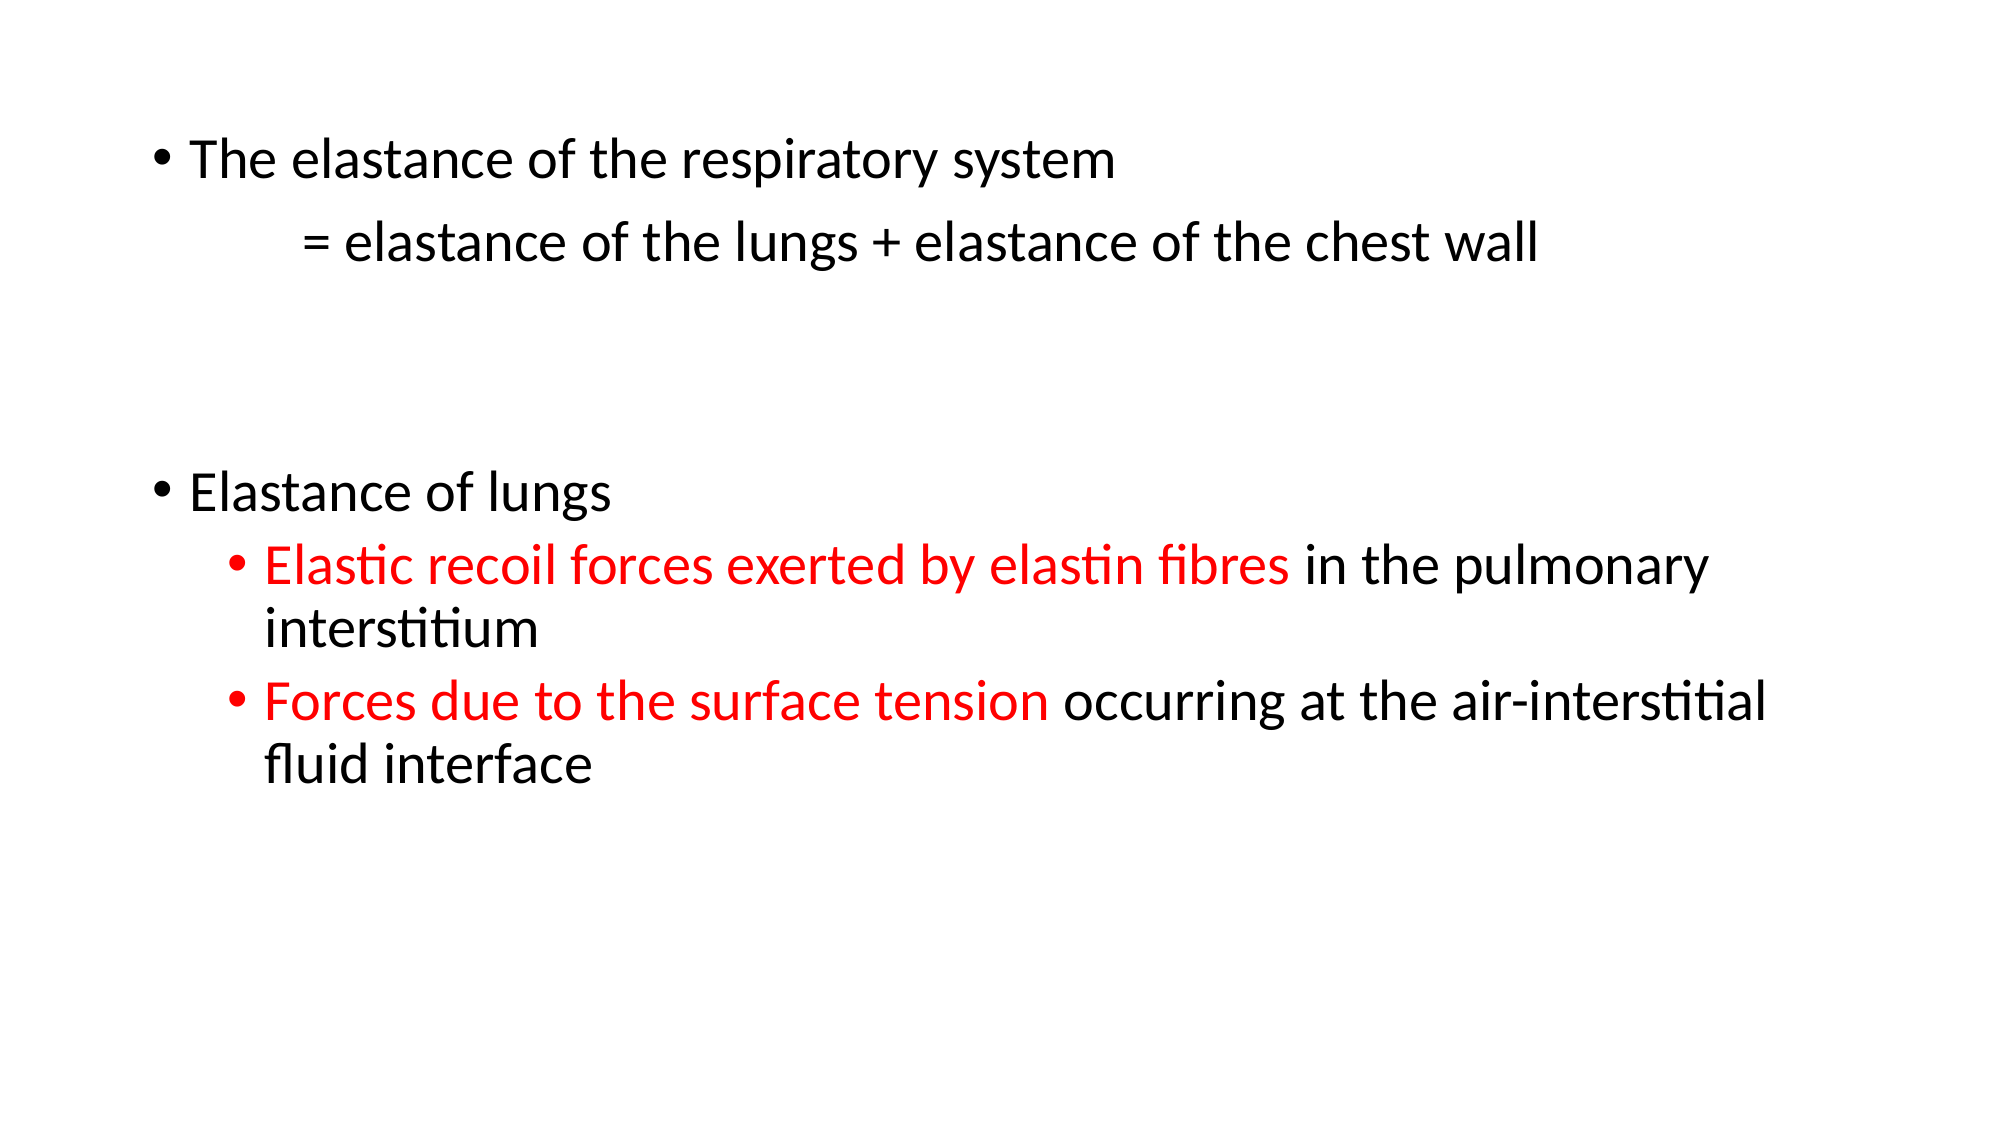

The elastance of the respiratory system
	= elastance of the lungs + elastance of the chest wall

Elastance of lungs
Elastic recoil forces exerted by elastin fibres in the pulmonary interstitium
Forces due to the surface tension occurring at the air-interstitial fluid interface